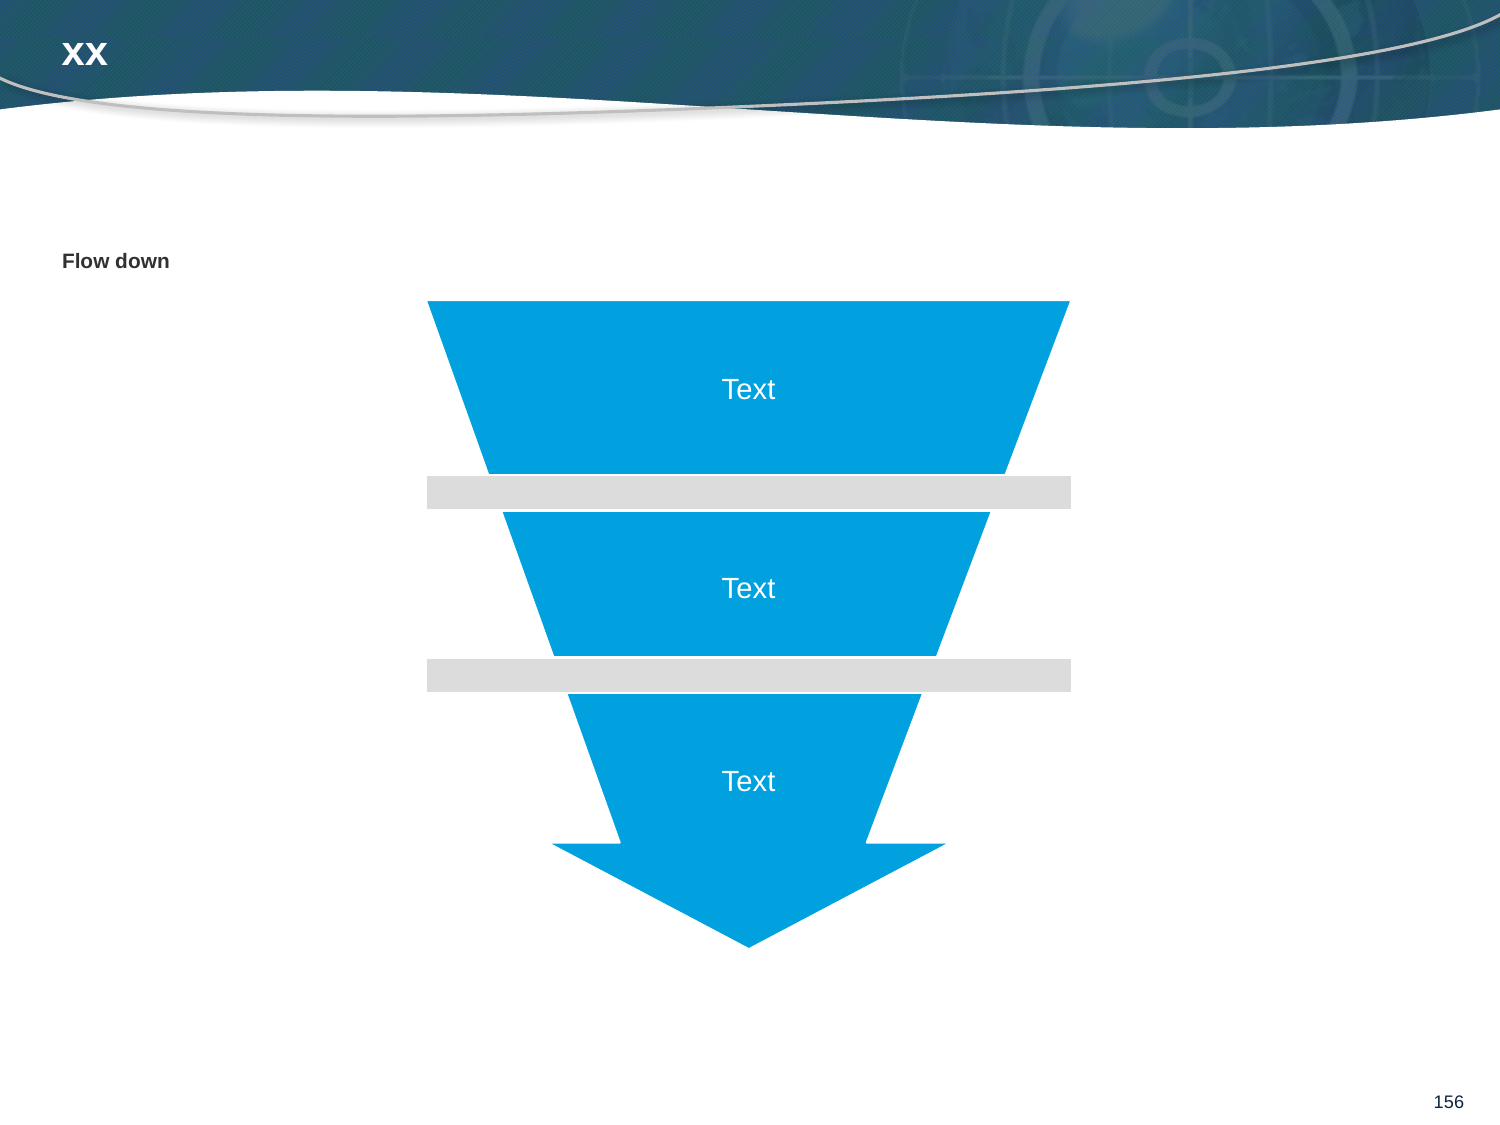

# xx
Flow down

Text

Text

Text